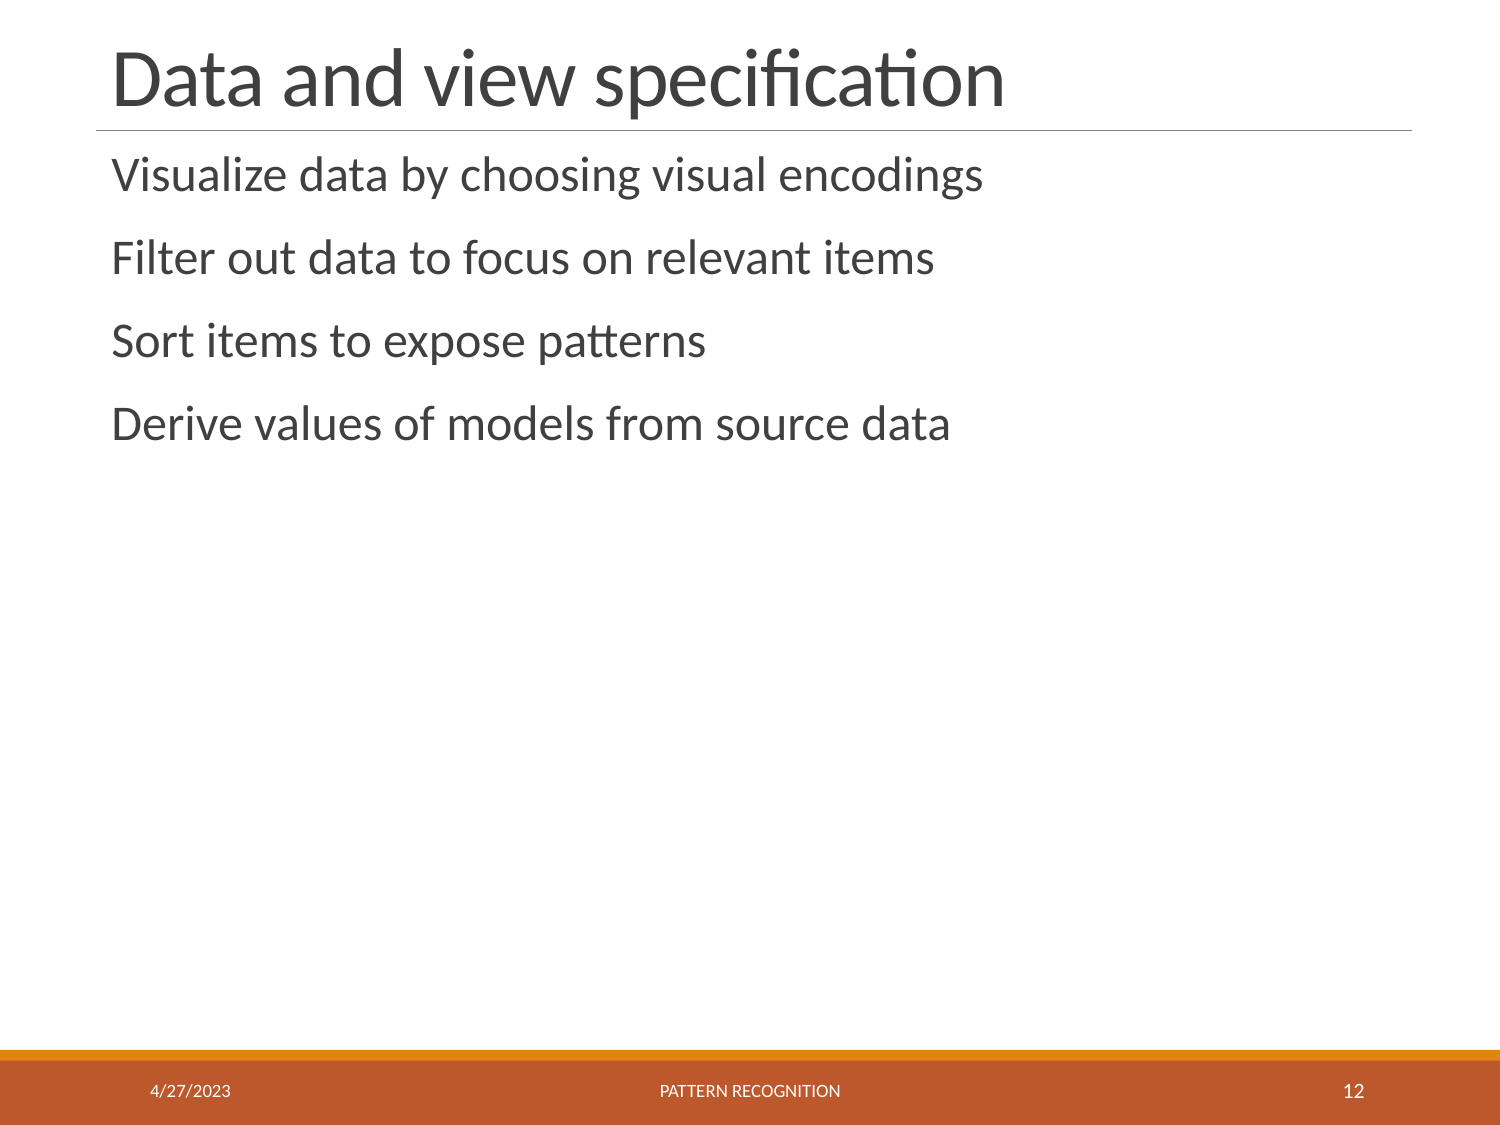

# Data and view specification
Visualize data by choosing visual encodings
Filter out data to focus on relevant items
Sort items to expose patterns
Derive values of models from source data
4/27/2023
Pattern recognition
12